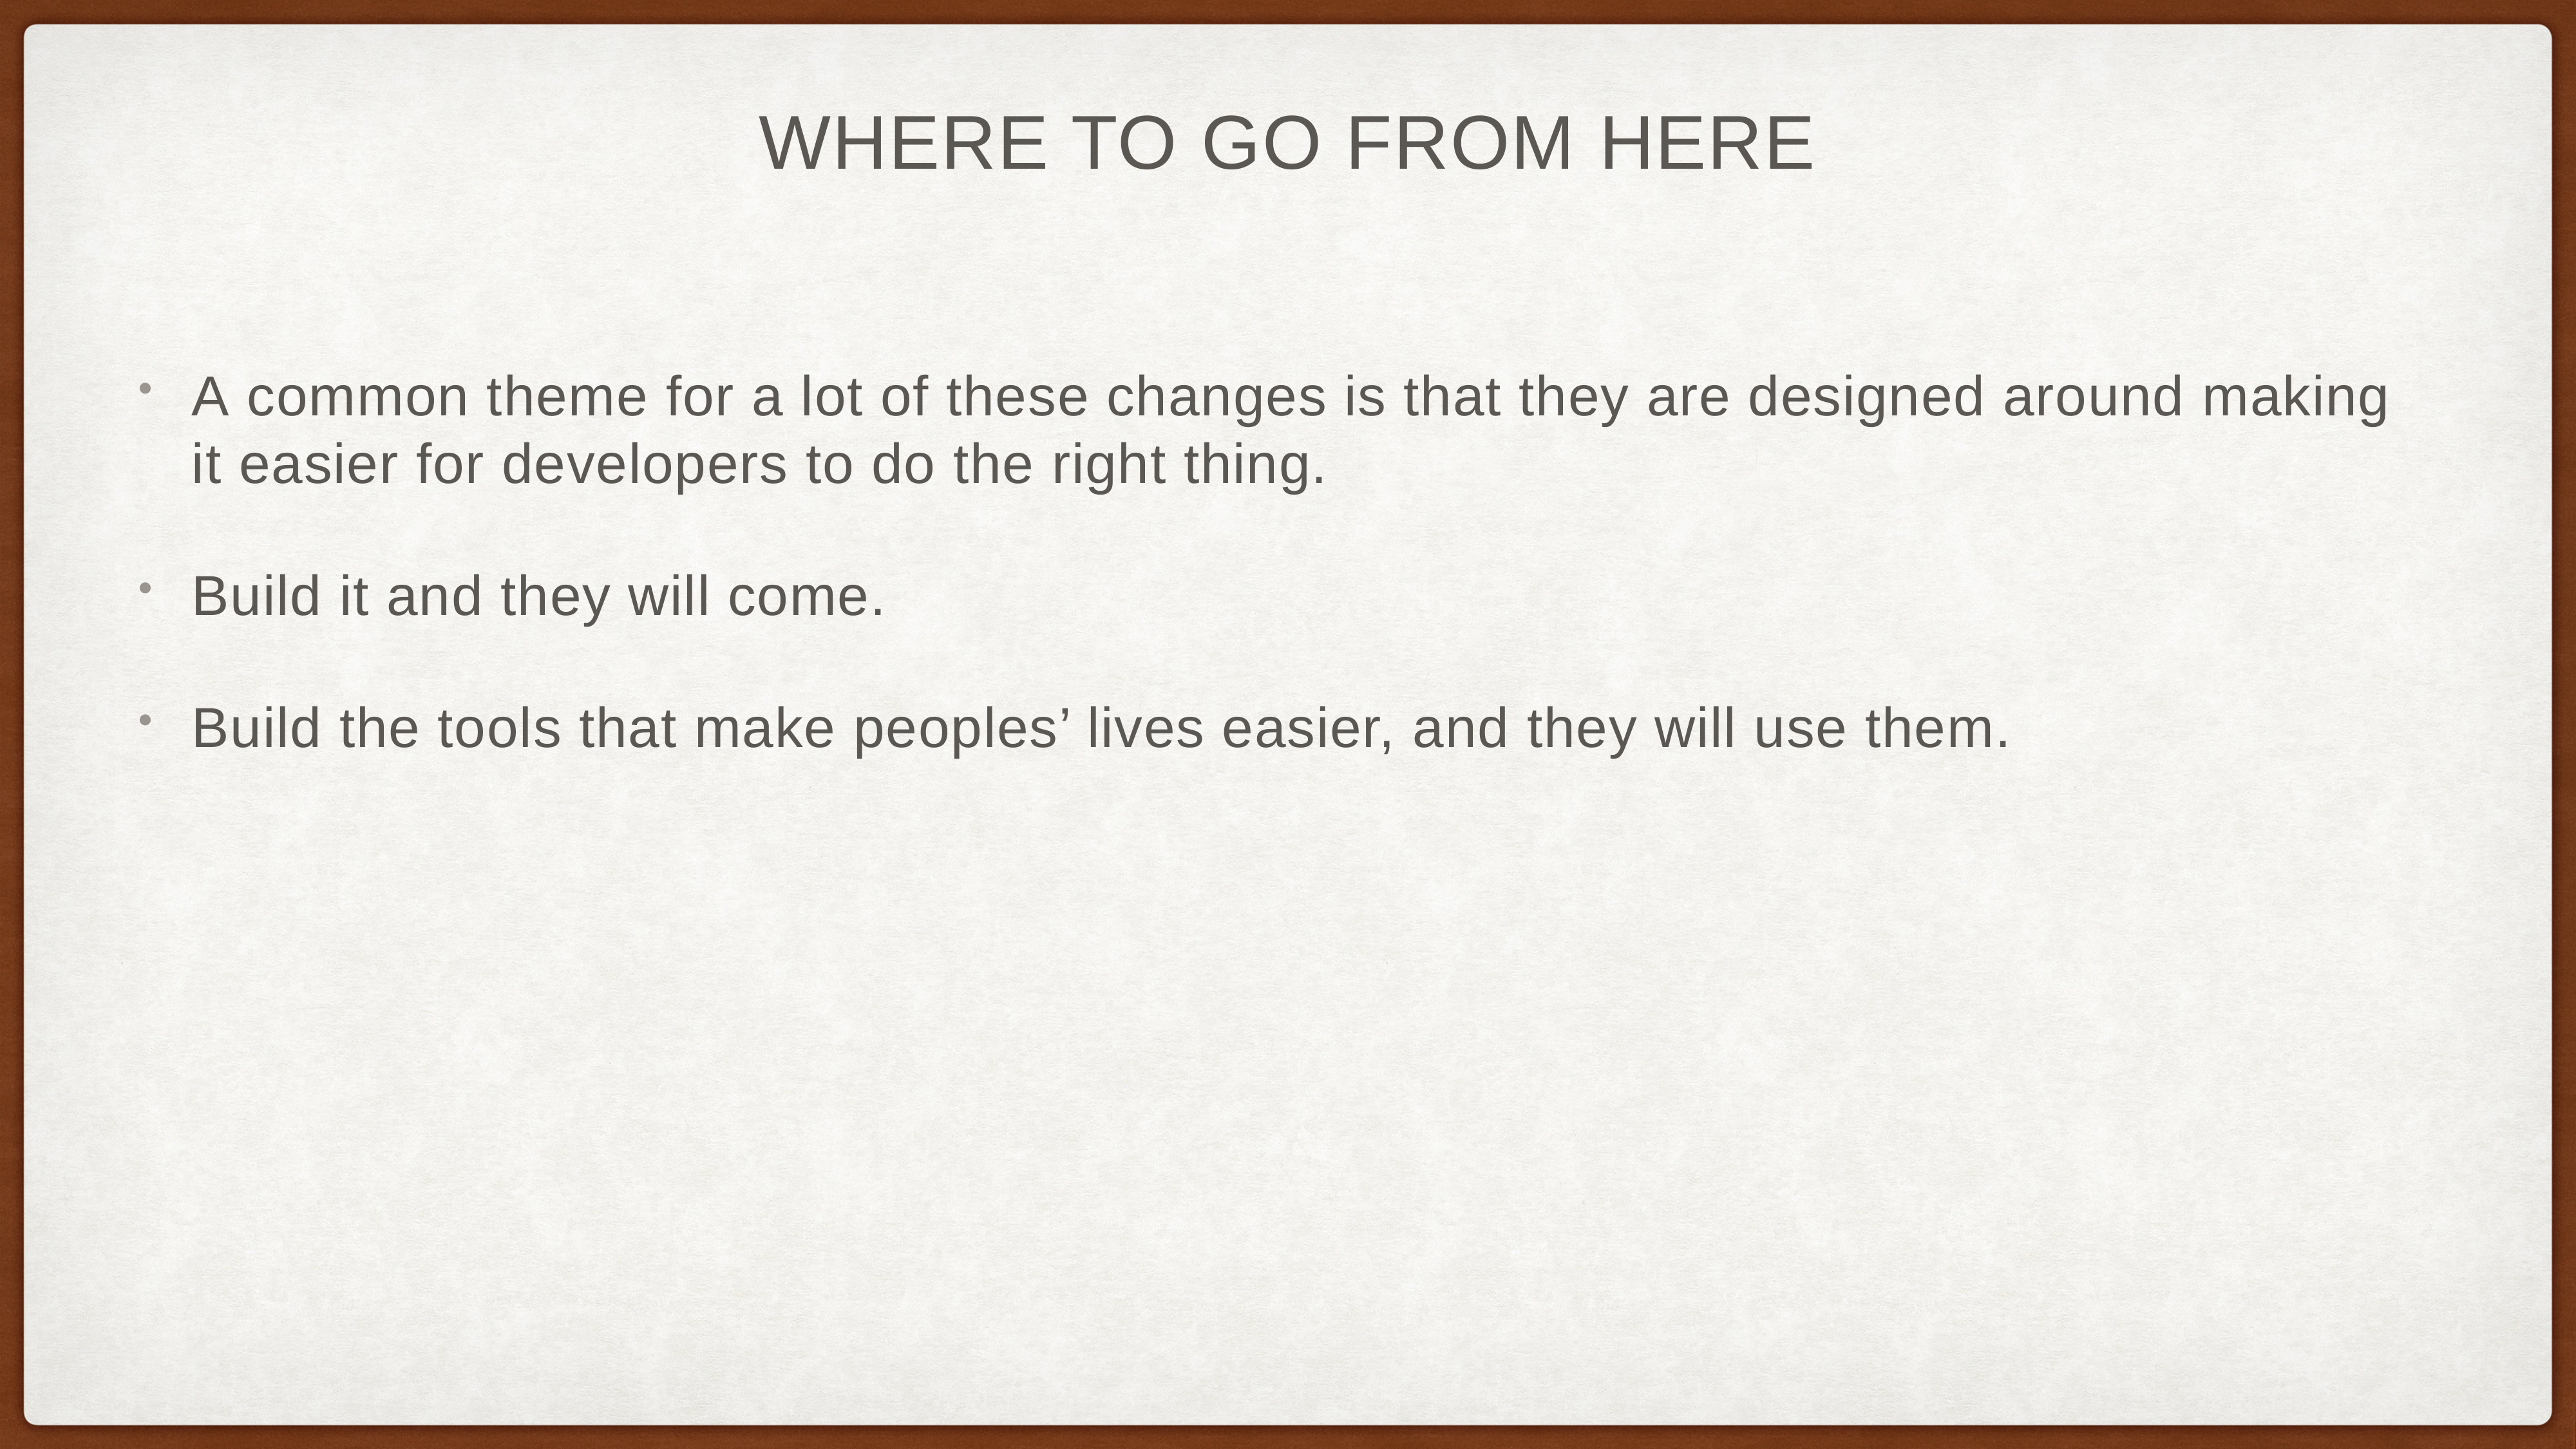

# where to go from here
A common theme for a lot of these changes is that they are designed around making it easier for developers to do the right thing.
Build it and they will come.
Build the tools that make peoples’ lives easier, and they will use them.